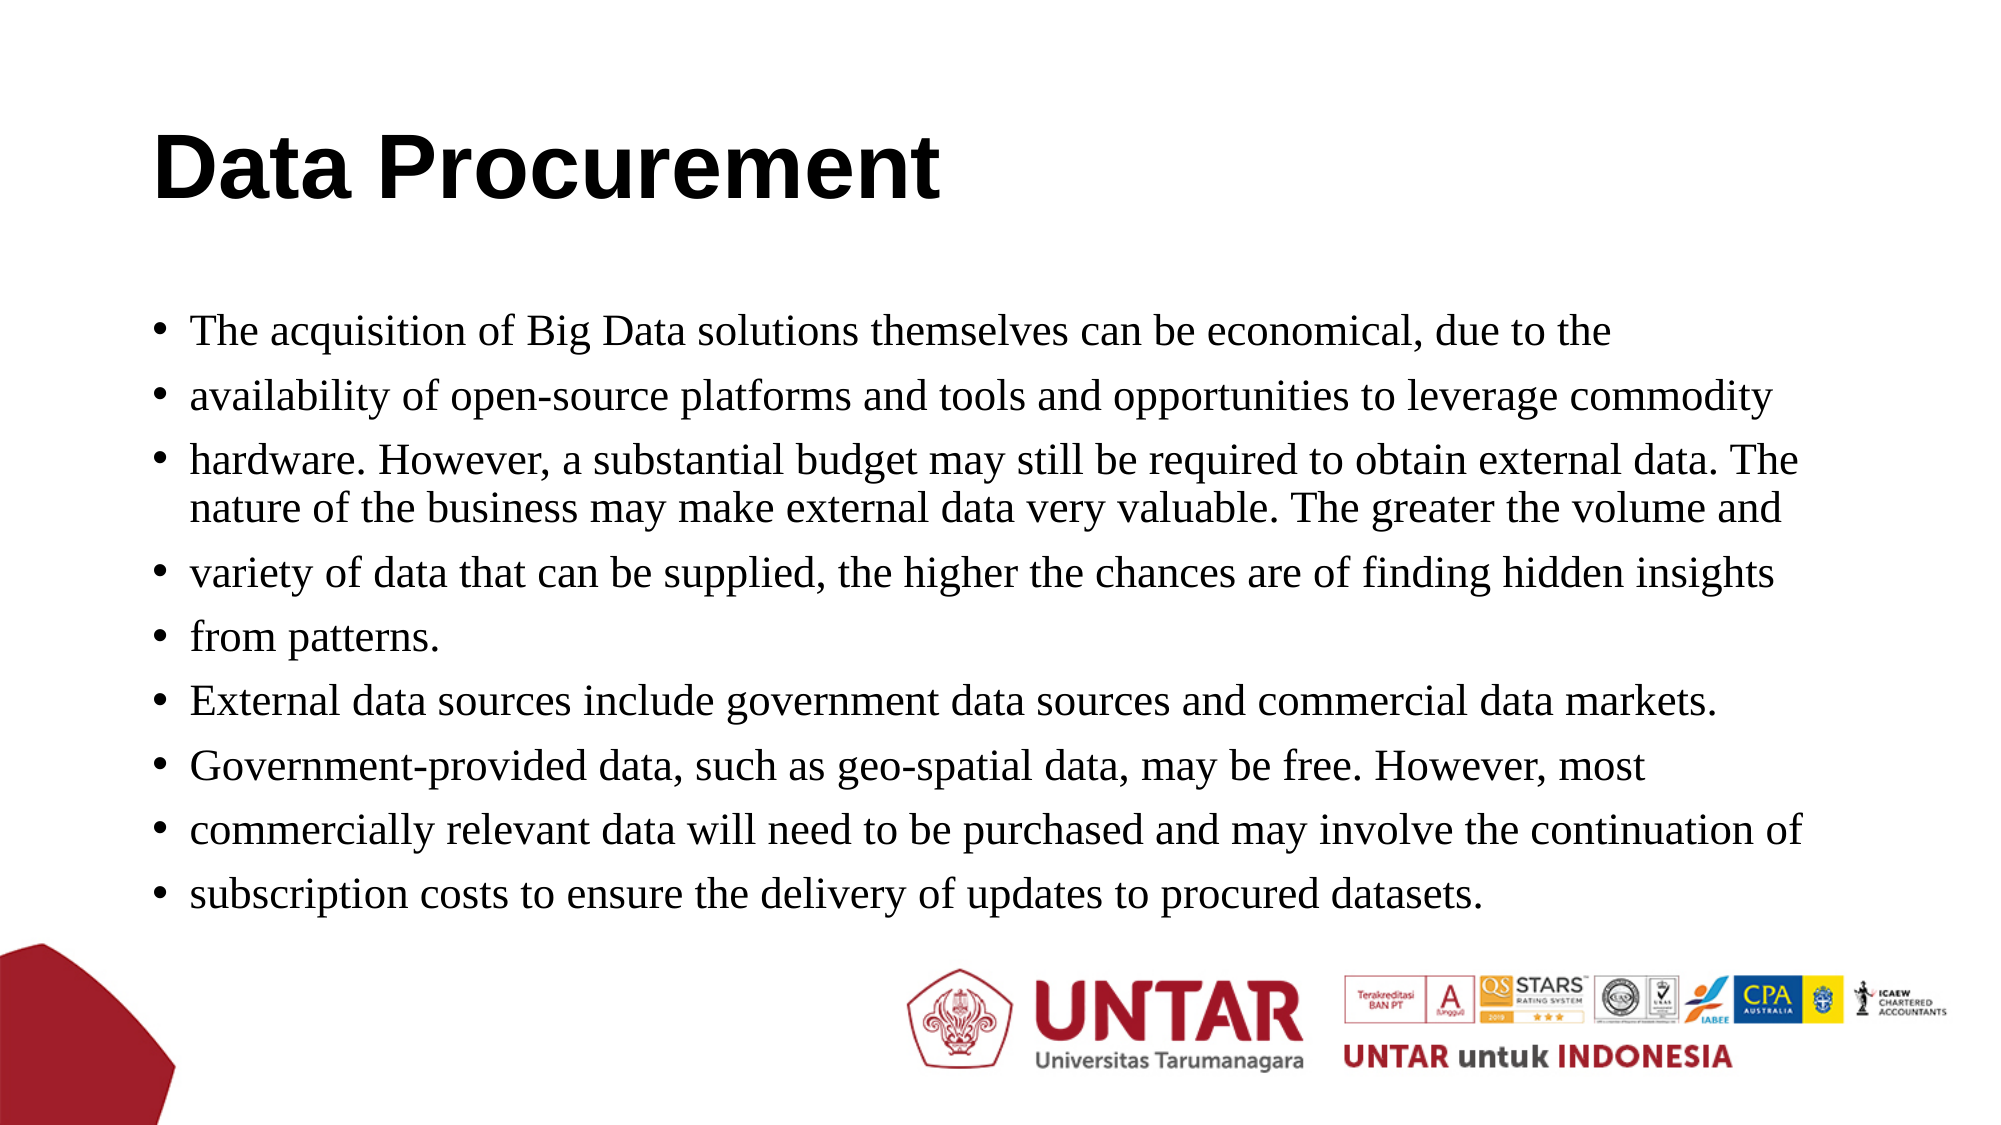

# Data Procurement
The acquisition of Big Data solutions themselves can be economical, due to the
availability of open-source platforms and tools and opportunities to leverage commodity
hardware. However, a substantial budget may still be required to obtain external data. The nature of the business may make external data very valuable. The greater the volume and
variety of data that can be supplied, the higher the chances are of finding hidden insights
from patterns.
External data sources include government data sources and commercial data markets.
Government-provided data, such as geo-spatial data, may be free. However, most
commercially relevant data will need to be purchased and may involve the continuation of
subscription costs to ensure the delivery of updates to procured datasets.